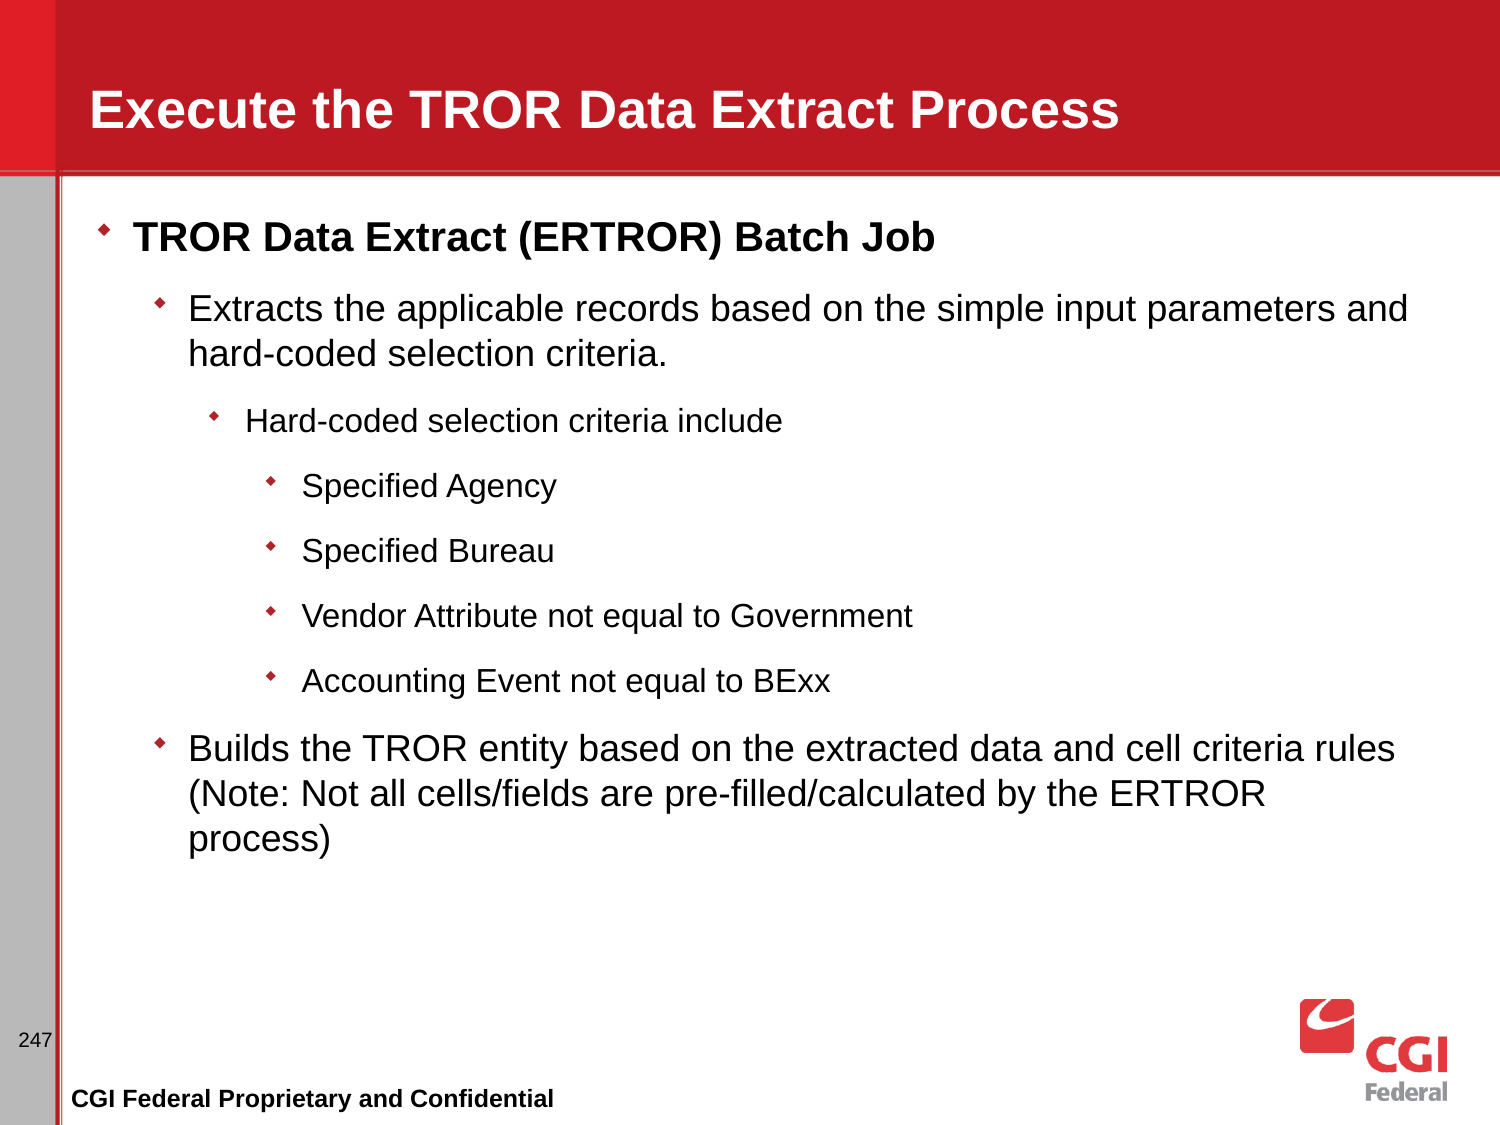

# Execute the TROR Data Extract Process
TROR Data Extract (ERTROR) Batch Job
Extracts the applicable records based on the simple input parameters and hard-coded selection criteria.
Hard-coded selection criteria include
Specified Agency
Specified Bureau
Vendor Attribute not equal to Government
Accounting Event not equal to BExx
Builds the TROR entity based on the extracted data and cell criteria rules (Note: Not all cells/fields are pre-filled/calculated by the ERTROR process)
247
CGI Federal Proprietary and Confidential